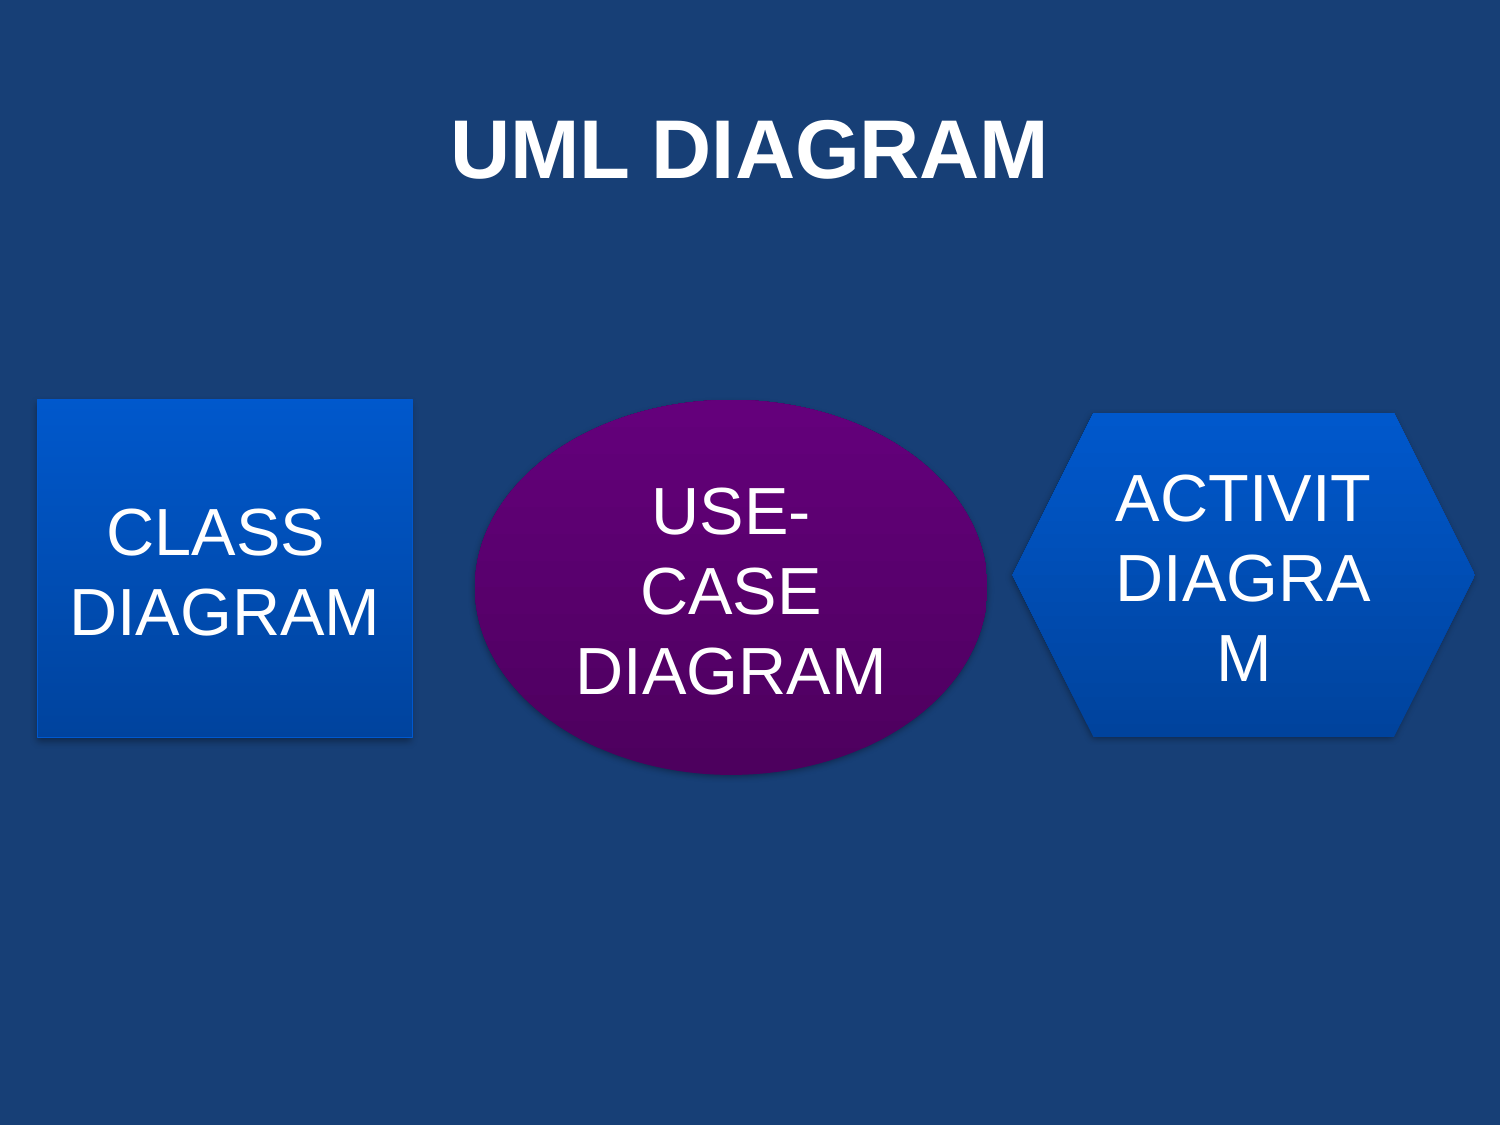

UML DIAGRAM
CLASS
DIAGRAM
USE-CASE
DIAGRAM
ACTIVIT
DIAGRAM